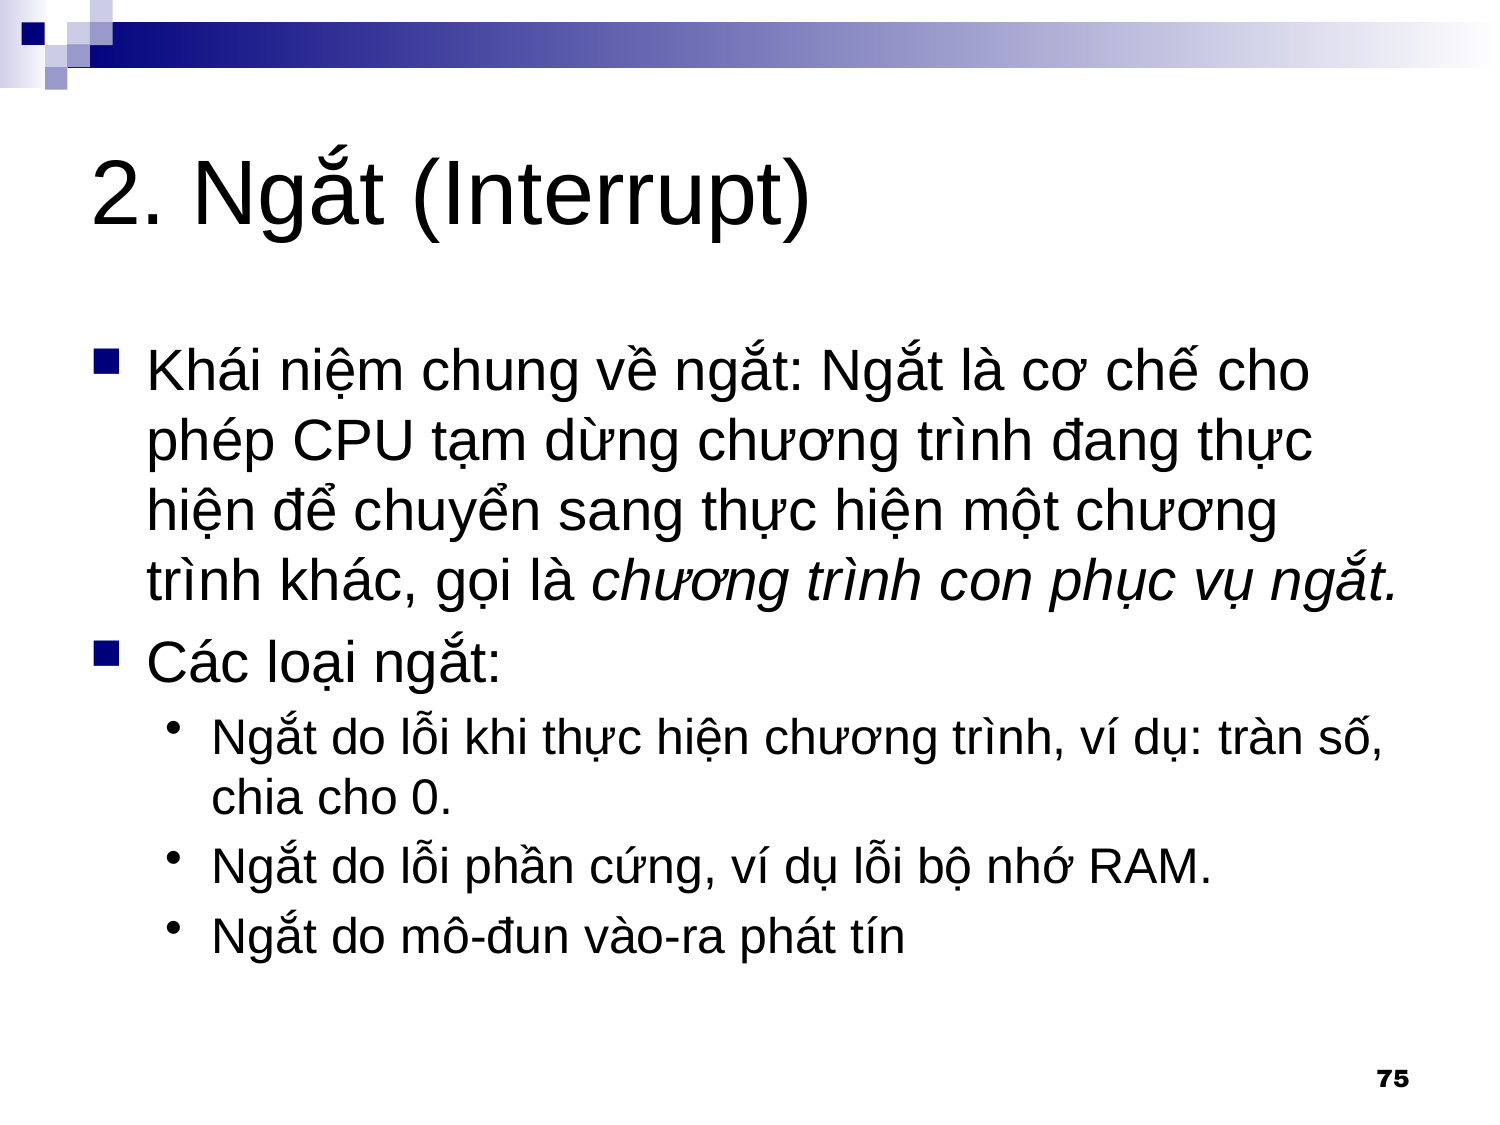

# 2. Ngắt (Interrupt)
Khái niệm chung về ngắt: Ngắt là cơ chế cho phép CPU tạm dừng chương trình đang thực hiện để chuyển sang thực hiện một chương trình khác, gọi là chương trình con phục vụ ngắt.
Các loại ngắt:
Ngắt do lỗi khi thực hiện chương trình, ví dụ: tràn số, chia cho 0.
Ngắt do lỗi phần cứng, ví dụ lỗi bộ nhớ RAM.
Ngắt do mô-đun vào-ra phát tín
75